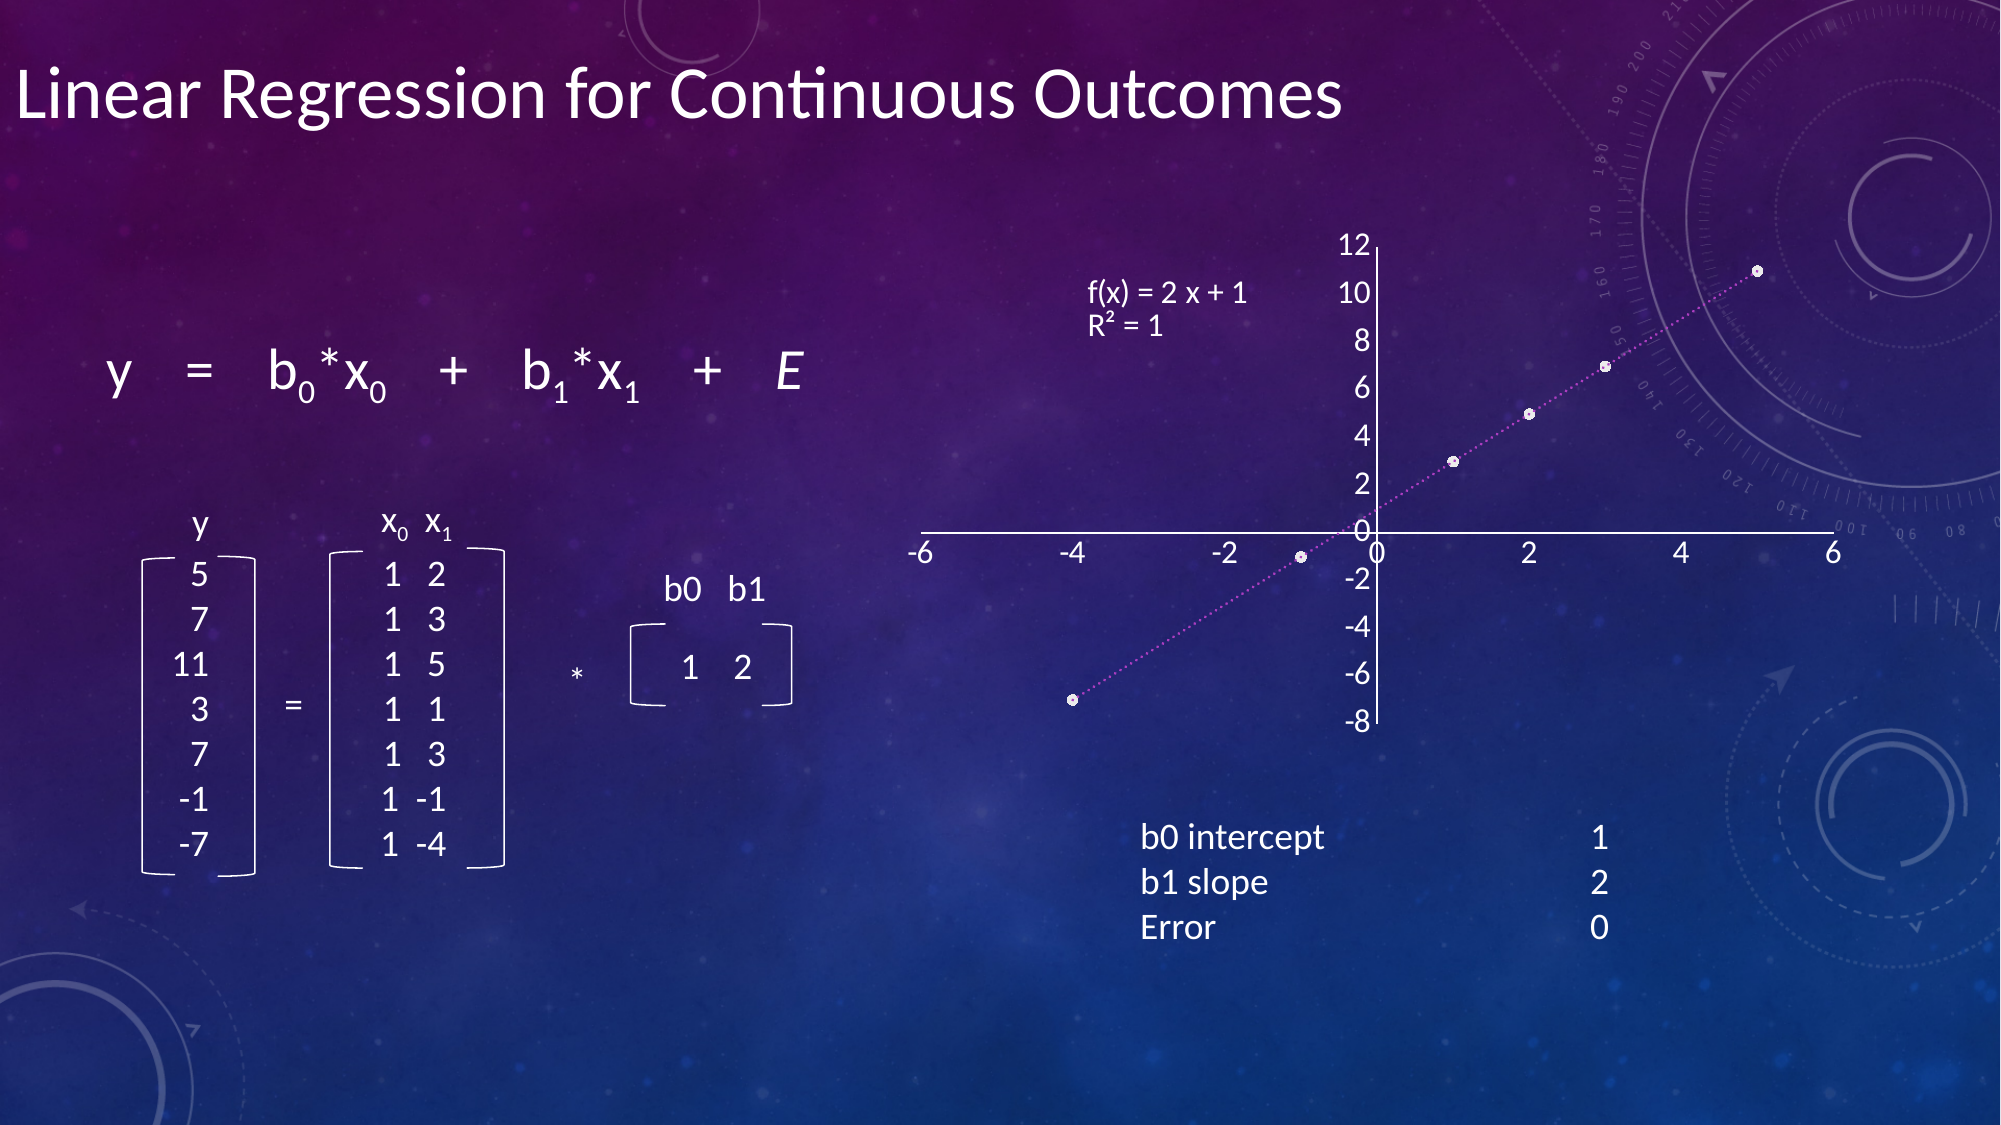

# Linear Regression for Continuous Outcomes

### Chart

| Category | y |
|---|---|
y    =    b0*x0    +    b1*x1    +    E
x0  x1
y
5
7
11
3
7
-1
-7
1   2
1   3
1   5
1   1
1   3
1  -1
 1  -4

b0   b1

1    2
*
=
b0 intercept		1
b1 slope			2
Error			0